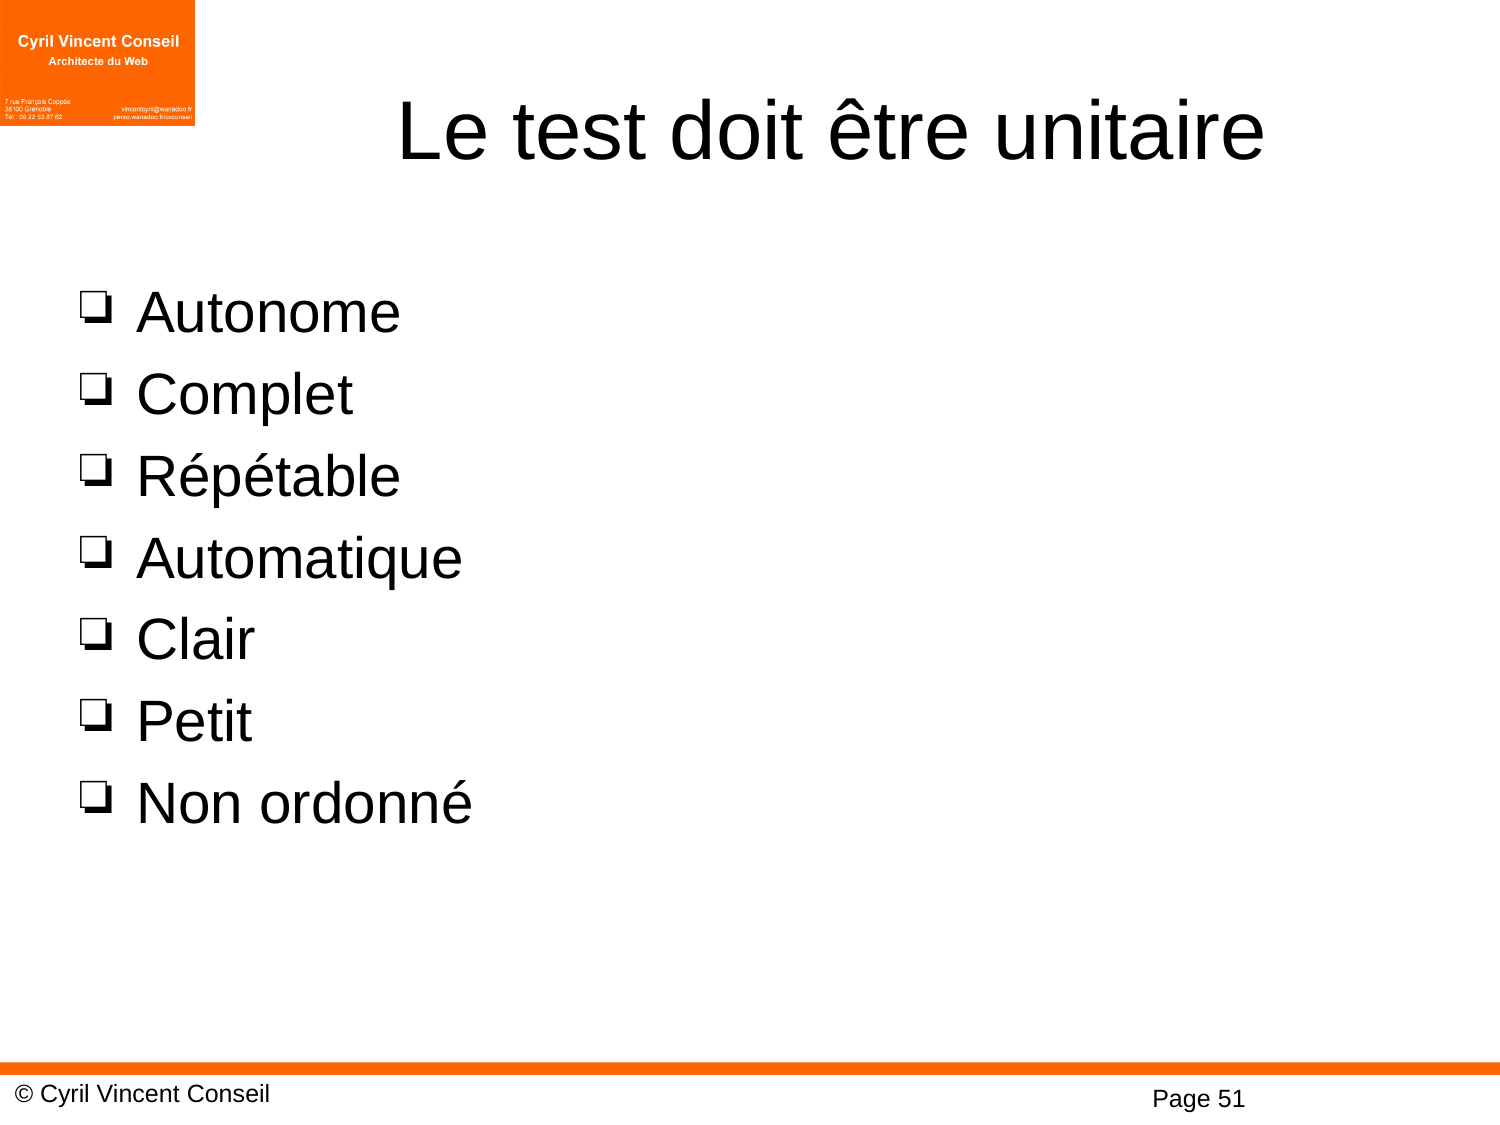

# Le test doit être unitaire
Autonome
Complet
Répétable
Automatique
Clair
Petit
Non ordonné